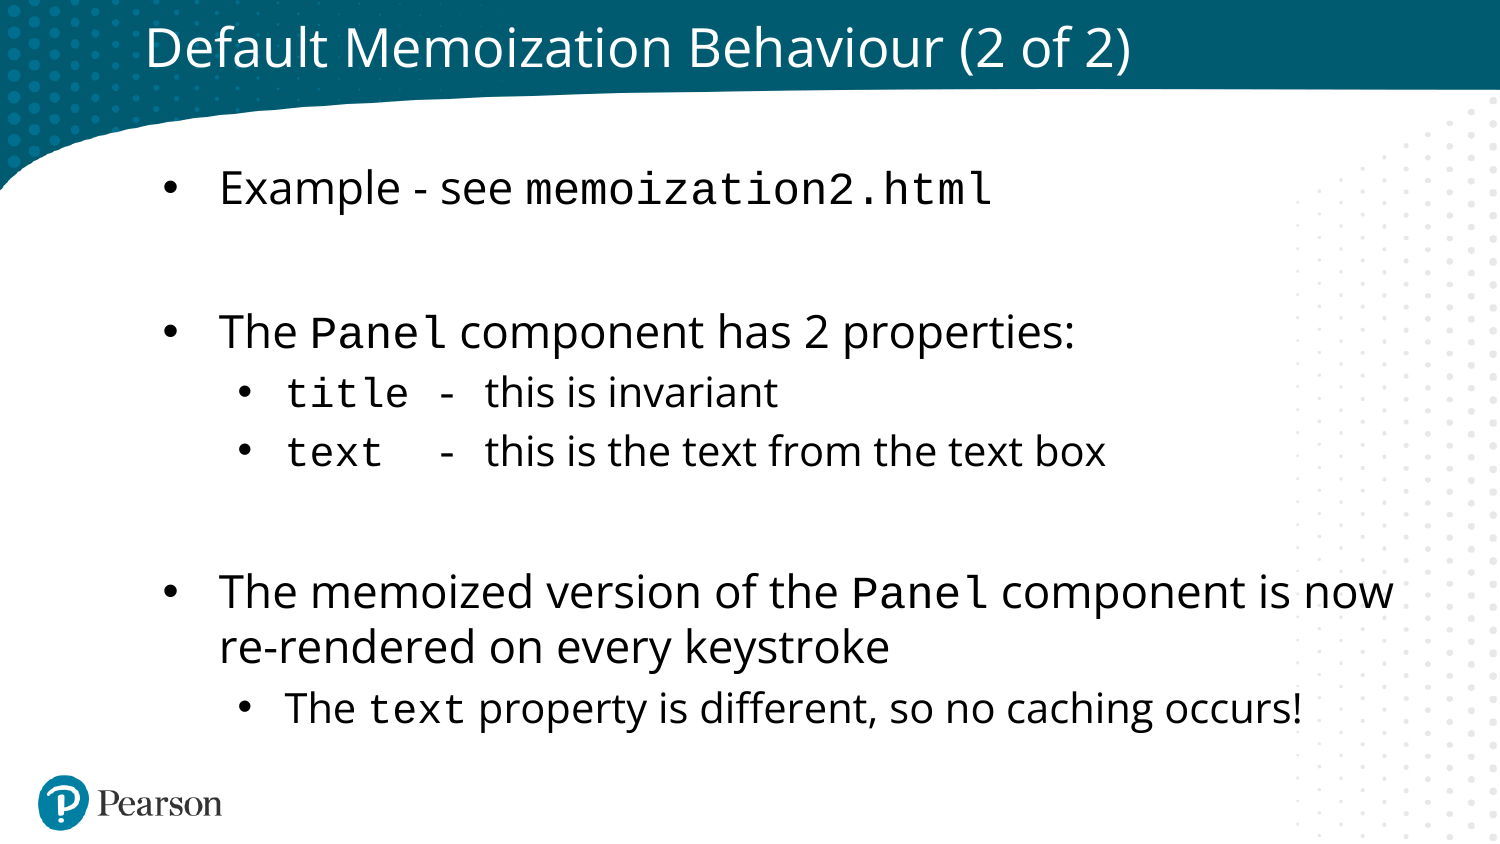

# Default Memoization Behaviour (2 of 2)
Example - see memoization2.html

The Panel component has 2 properties:
title - this is invariant
text  - this is the text from the text box

The memoized version of the Panel component is now re-rendered on every keystroke
The text property is different, so no caching occurs!